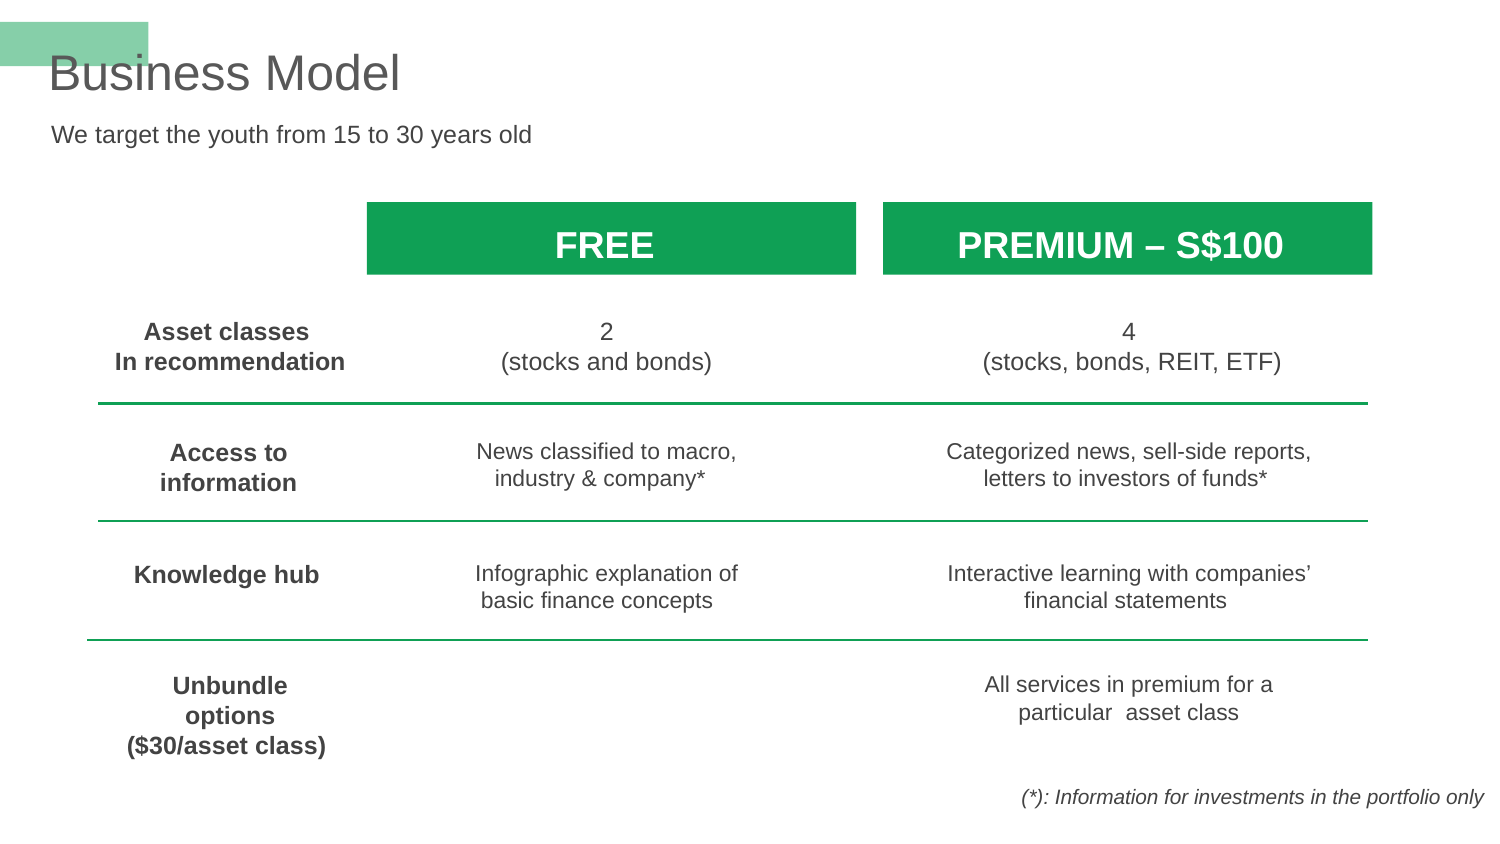

Business Model
We target the youth from 15 to 30 years old

FREE
PREMIUM – S$100
Asset classes
In recommendation
2
 (stocks and bonds)
4
 (stocks, bonds, REIT, ETF)
Access to information
News classified to macro, industry & company*
Categorized news, sell-side reports, letters to investors of funds*
Knowledge hub
Infographic explanation of basic finance concepts
Interactive learning with companies’ financial statements
Unbundle options
($30/asset class)
All services in premium for a particular  asset class
(*): Information for investments in the portfolio only